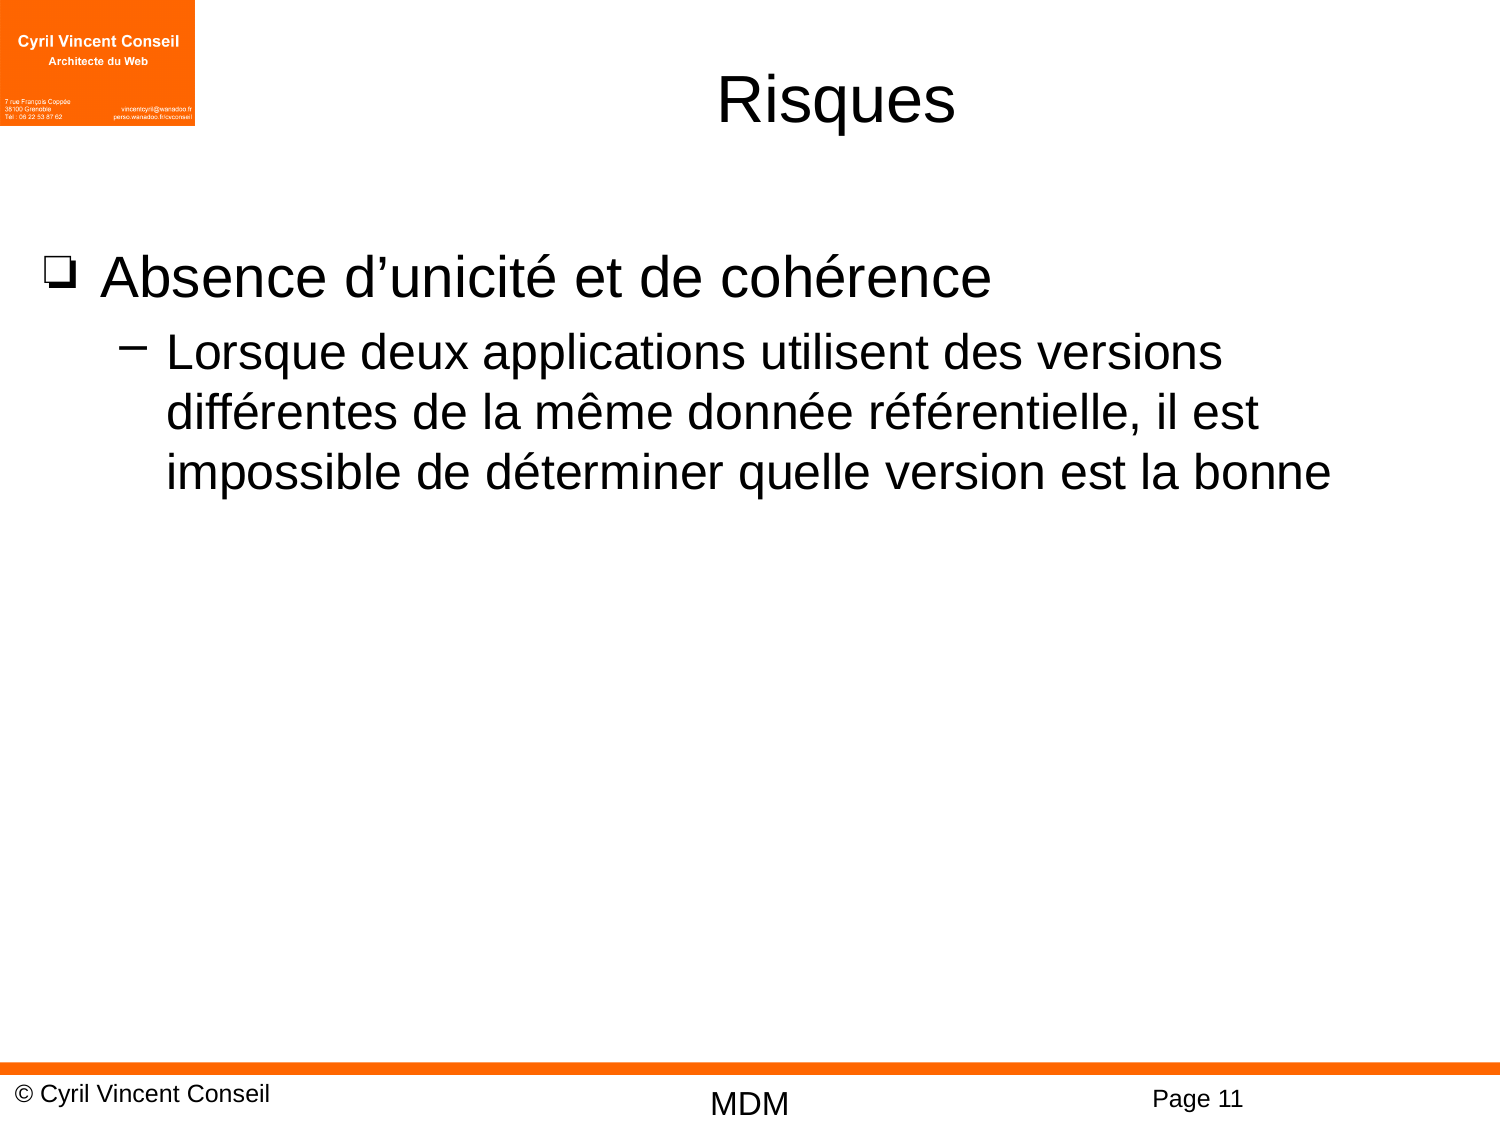

# Risques
Absence d’unicité et de cohérence
Lorsque deux applications utilisent des versions différentes de la même donnée référentielle, il est impossible de déterminer quelle version est la bonne